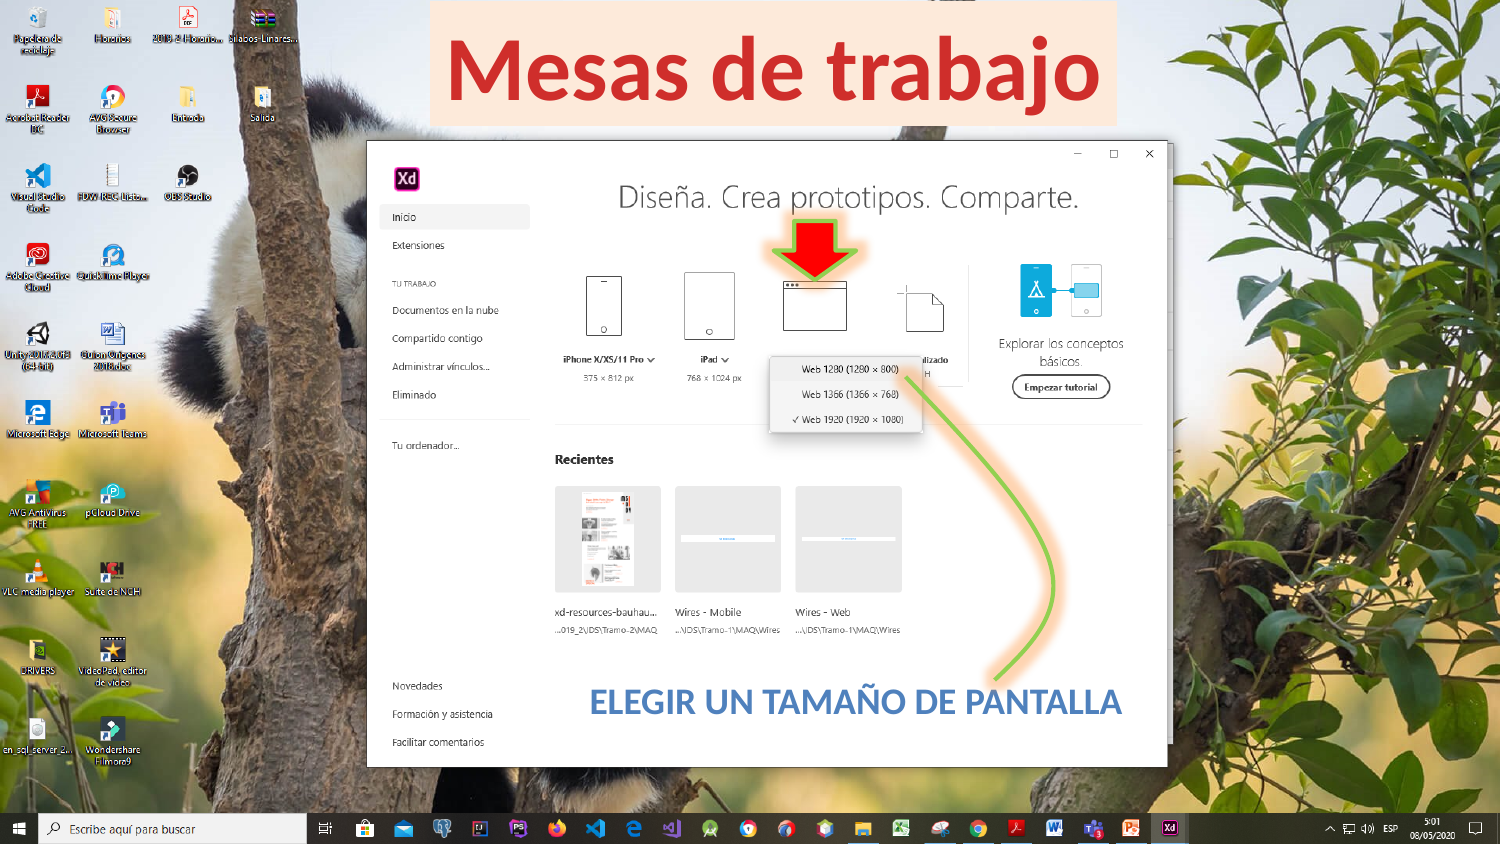

Mesas de trabajo

Elegir un tamaño de pantalla